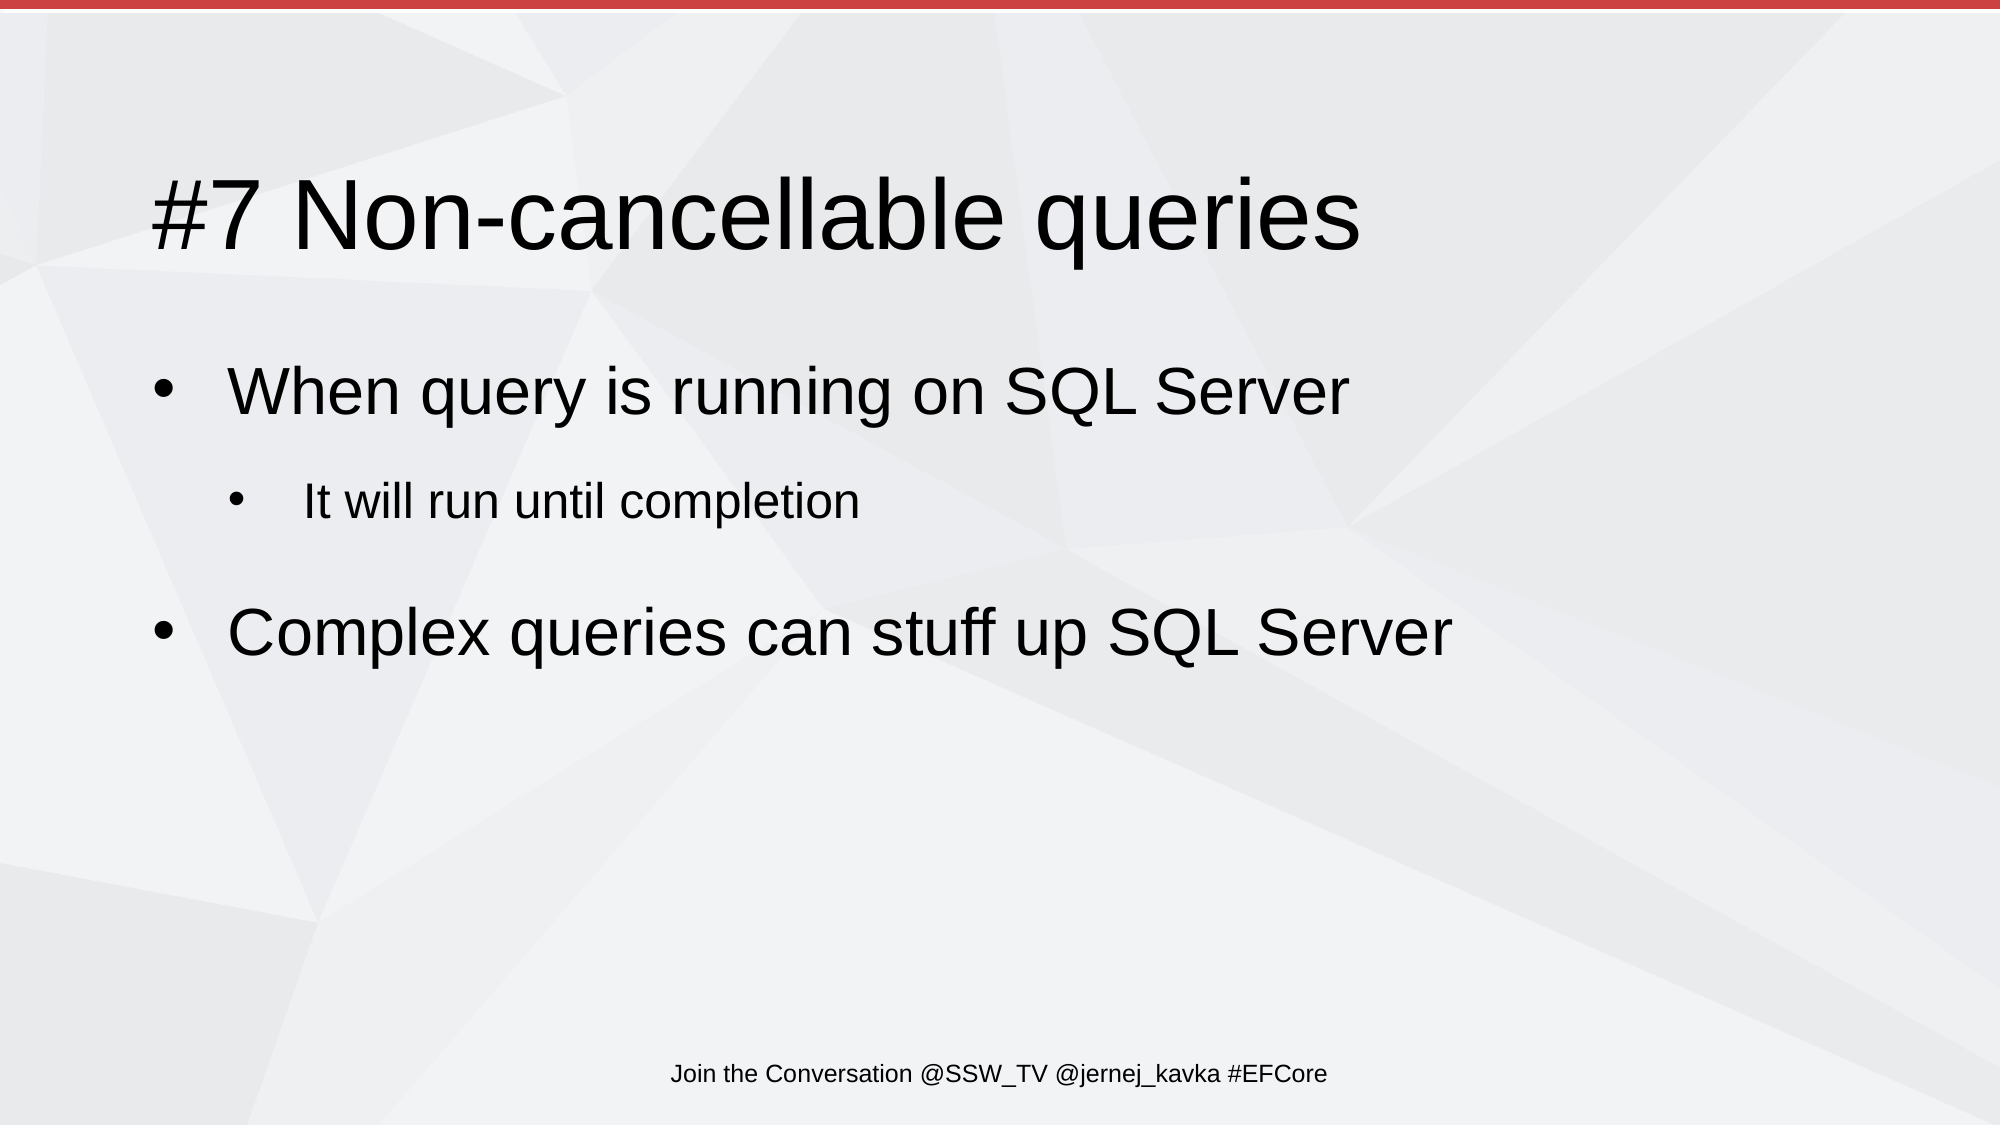

# #7 Non-cancellable queries
When query is running on SQL Server
It will run until completion
Complex queries can stuff up SQL Server
Join the Conversation @SSW_TV @jernej_kavka #EFCore